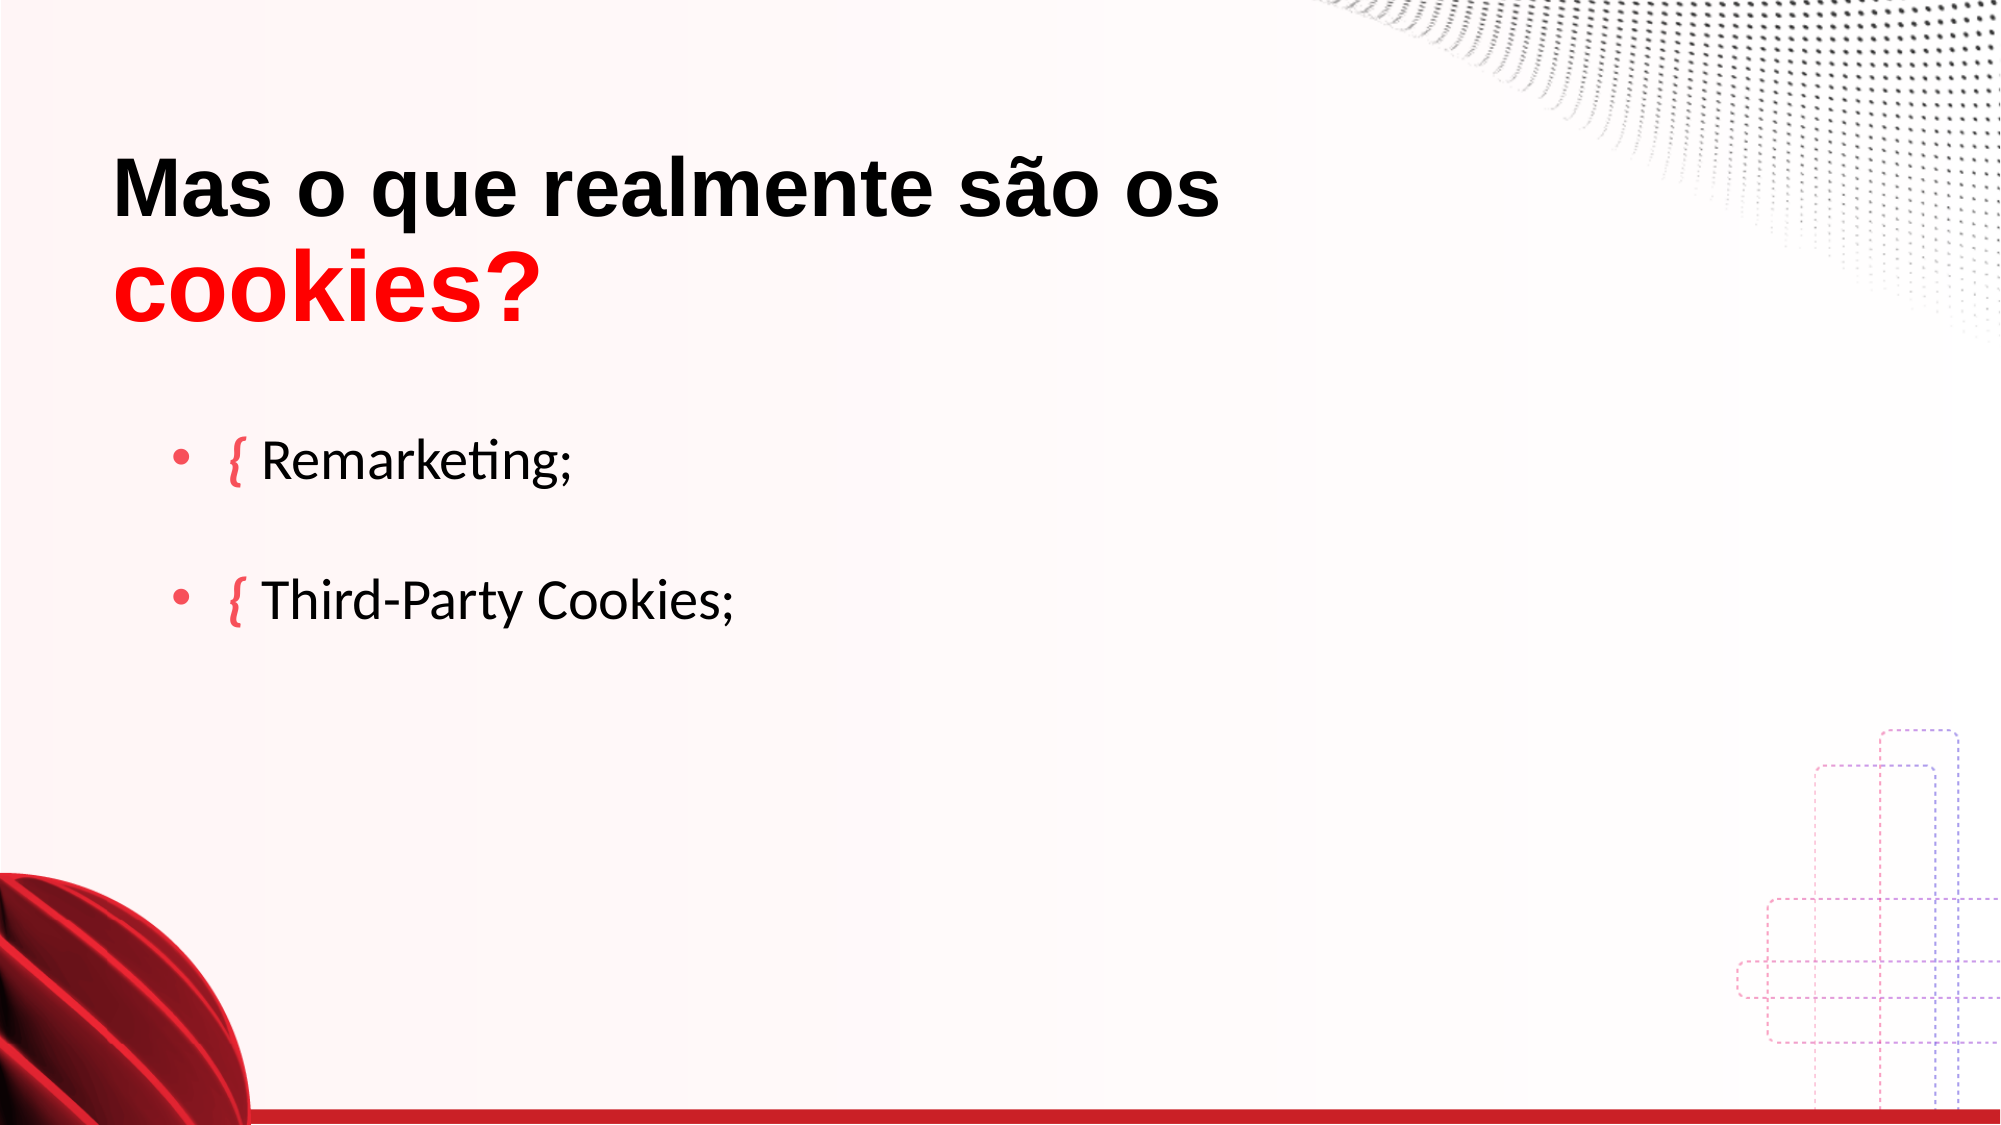

# Mas o que realmente são os cookies?
{ Remarketing;

{ Third-Party Cookies;